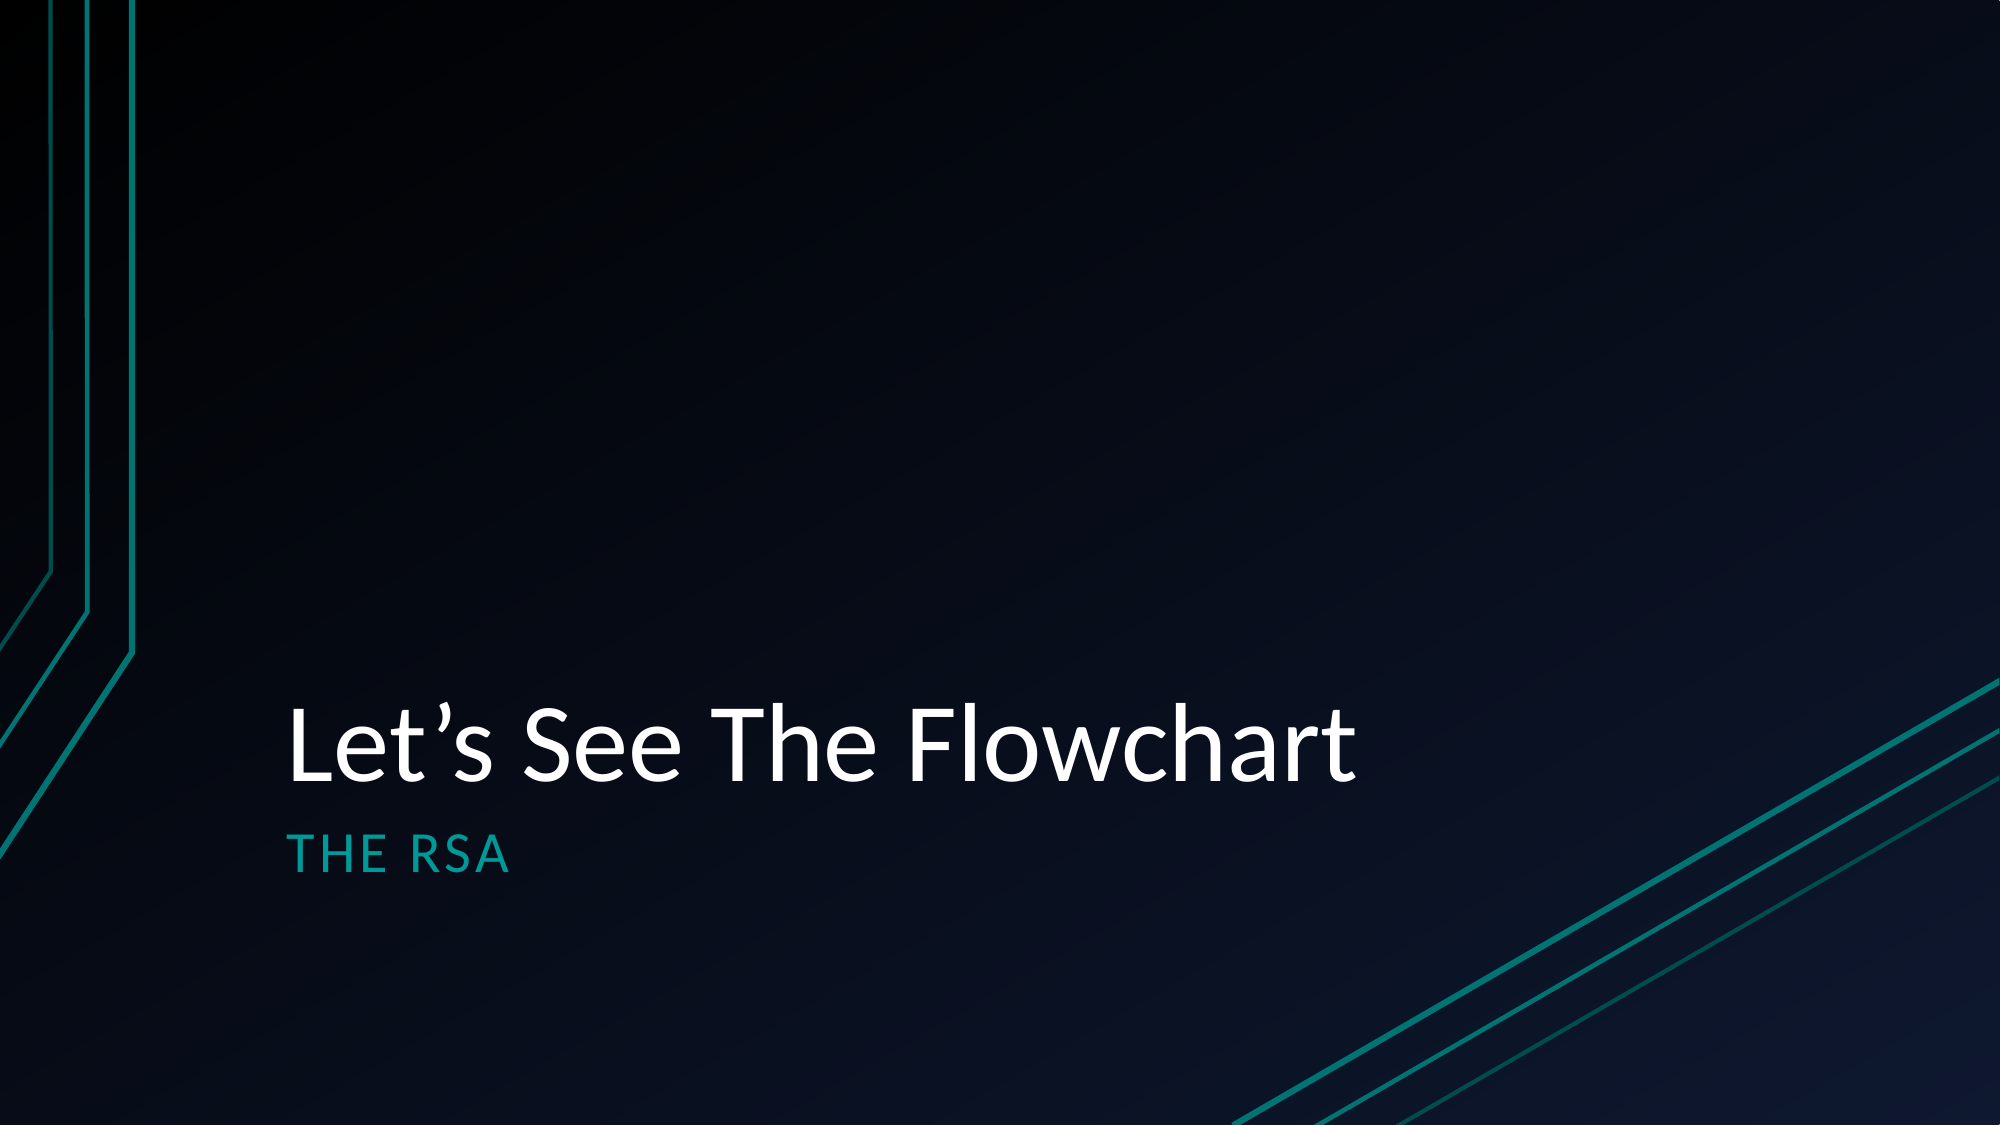

# Let’s See The Flowchart
The Rsa